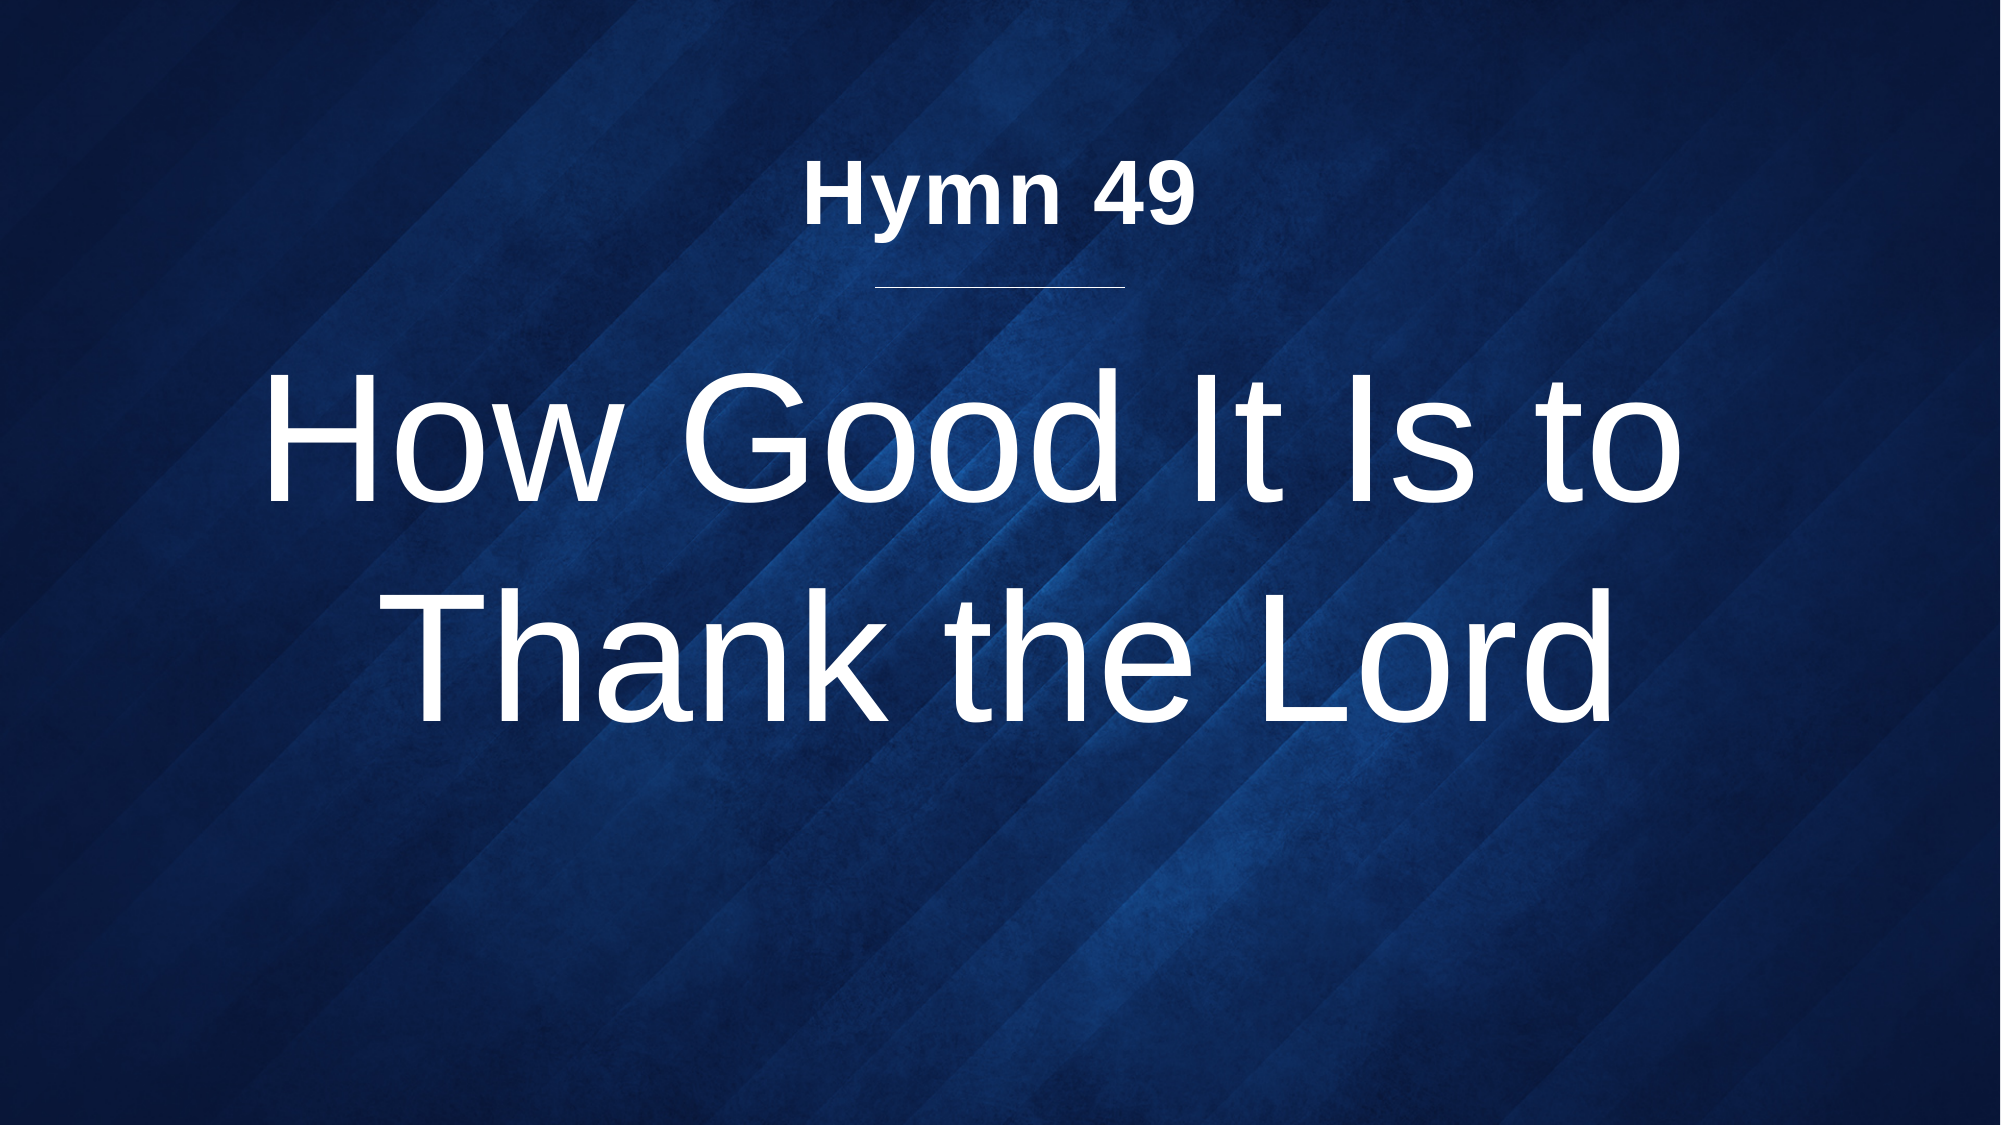

Hymn 49
# How Good It Is to Thank the Lord